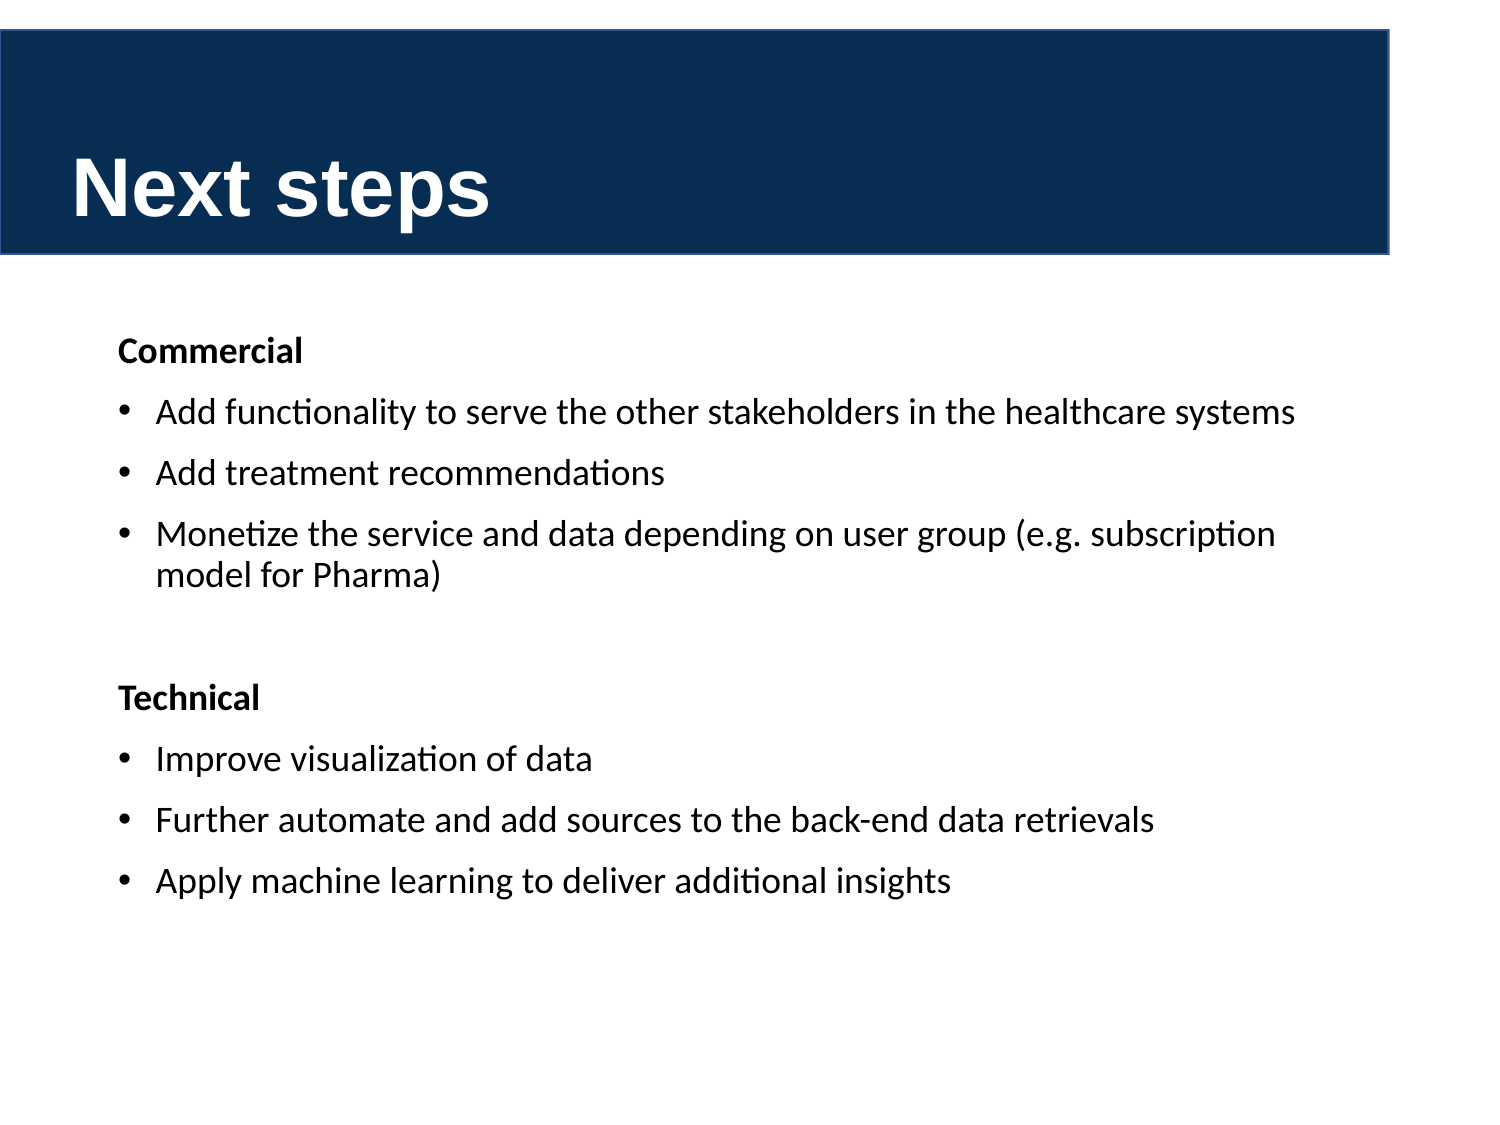

# Next steps
Commercial
Add functionality to serve the other stakeholders in the healthcare systems
Add treatment recommendations
Monetize the service and data depending on user group (e.g. subscription model for Pharma)

Technical
Improve visualization of data
Further automate and add sources to the back-end data retrievals
Apply machine learning to deliver additional insights